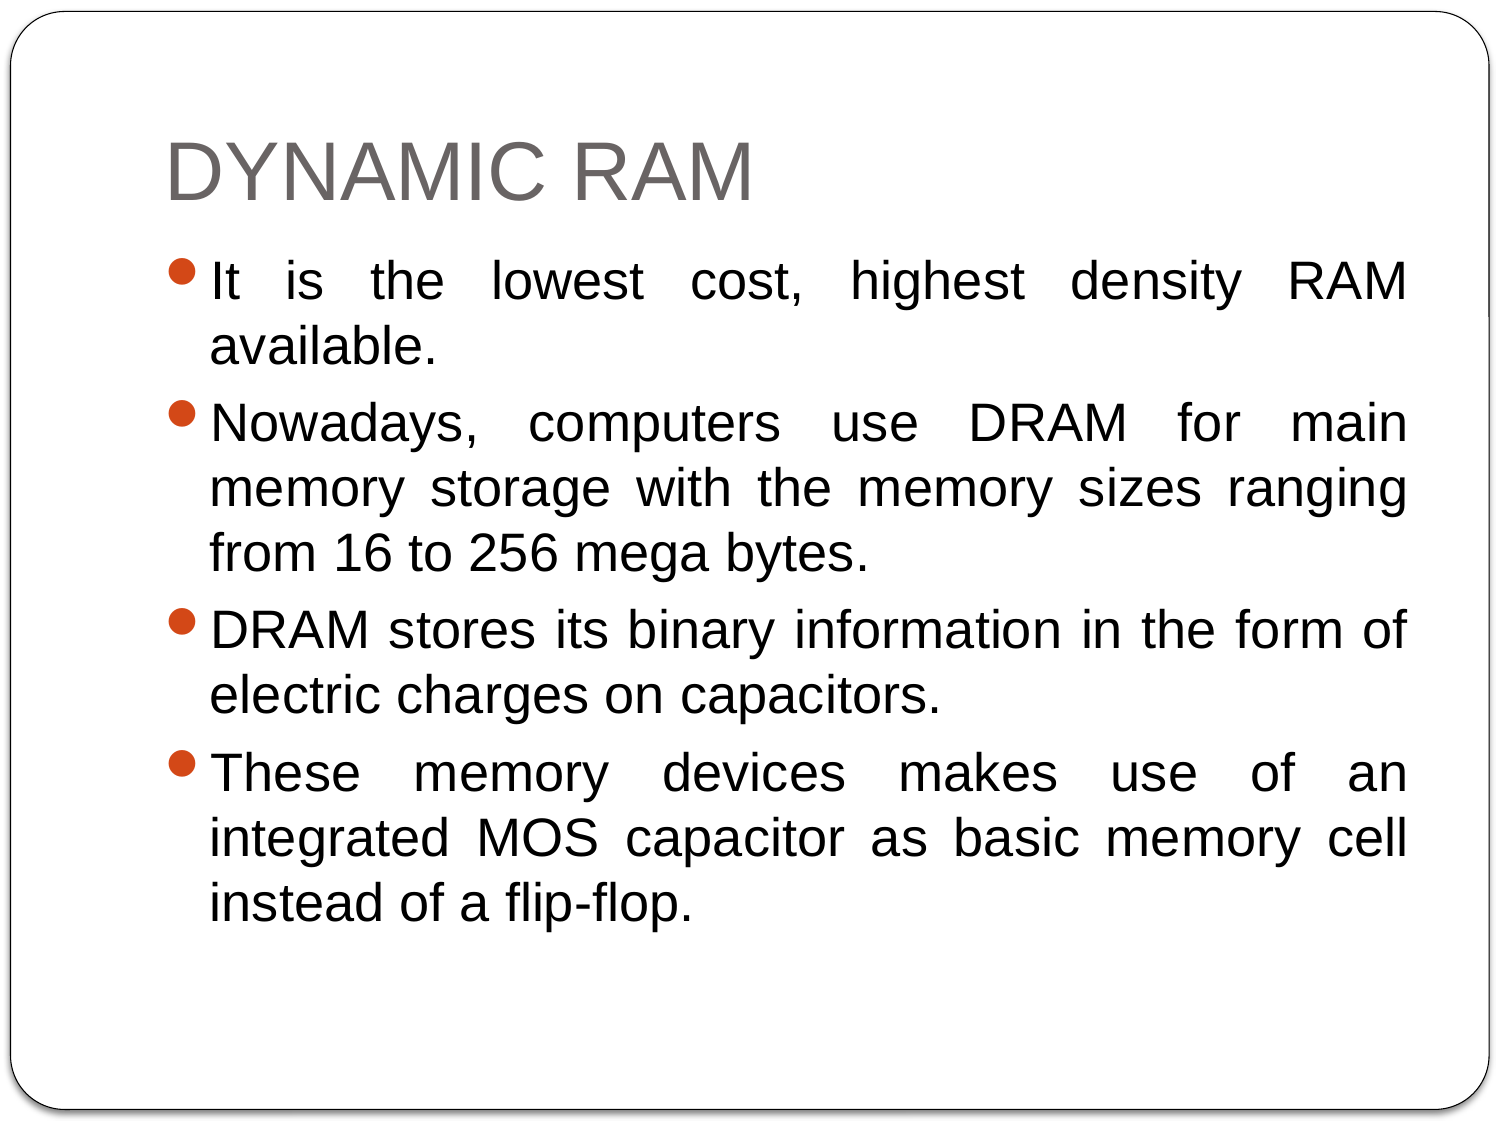

# DYNAMIC RAM
It is the lowest cost, highest density RAM available.
Nowadays, computers use DRAM for main memory storage with the memory sizes ranging from 16 to 256 mega bytes.
DRAM stores its binary information in the form of electric charges on capacitors.
These memory devices makes use of an integrated MOS capacitor as basic memory cell instead of a flip-flop.